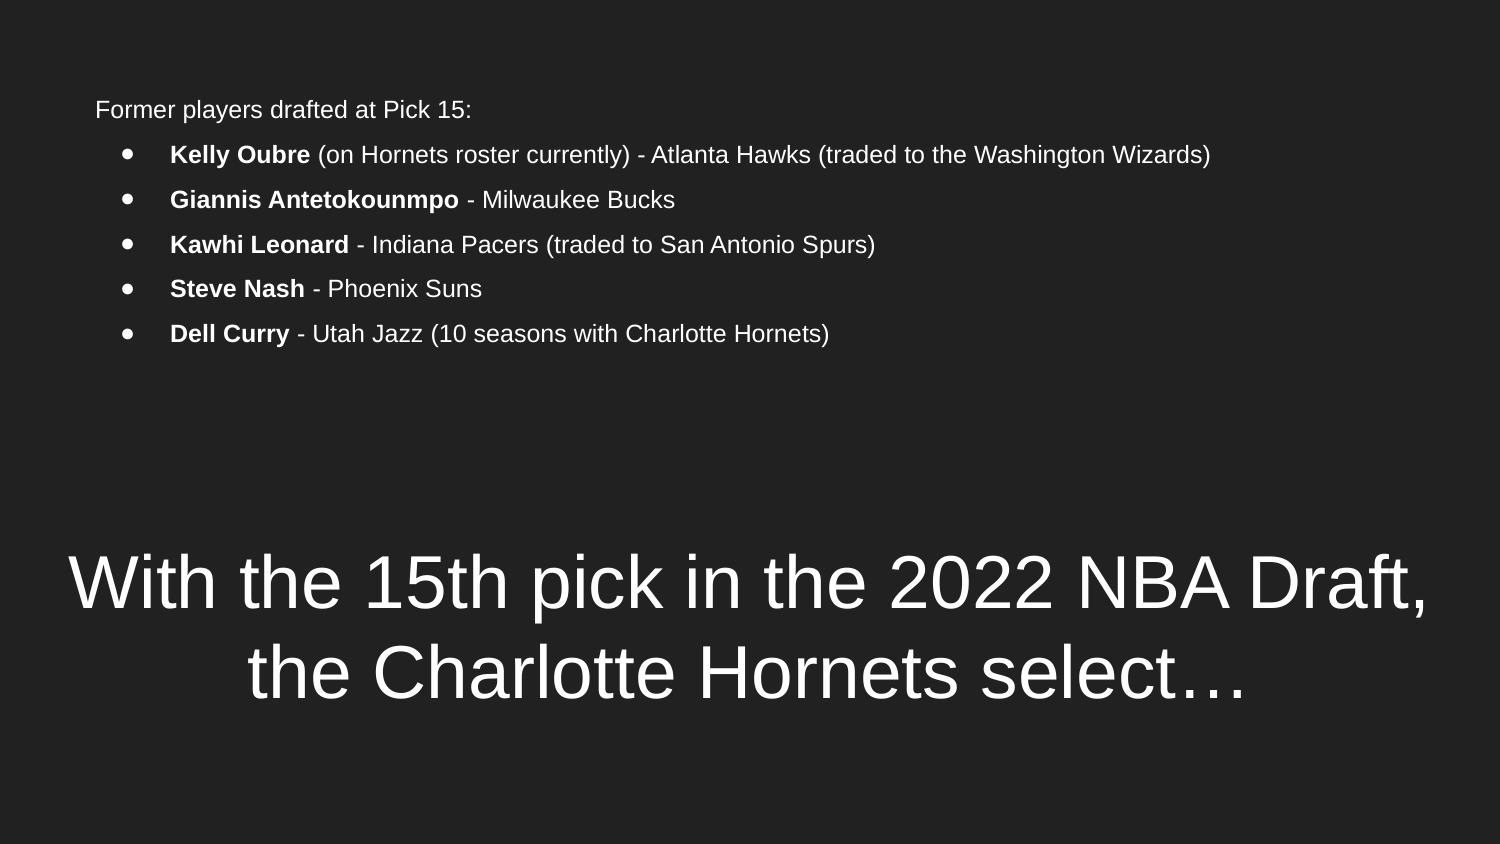

Former players drafted at Pick 15:
Kelly Oubre (on Hornets roster currently) - Atlanta Hawks (traded to the Washington Wizards)
Giannis Antetokounmpo - Milwaukee Bucks
Kawhi Leonard - Indiana Pacers (traded to San Antonio Spurs)
Steve Nash - Phoenix Suns
Dell Curry - Utah Jazz (10 seasons with Charlotte Hornets)
# With the 15th pick in the 2022 NBA Draft, the Charlotte Hornets select…